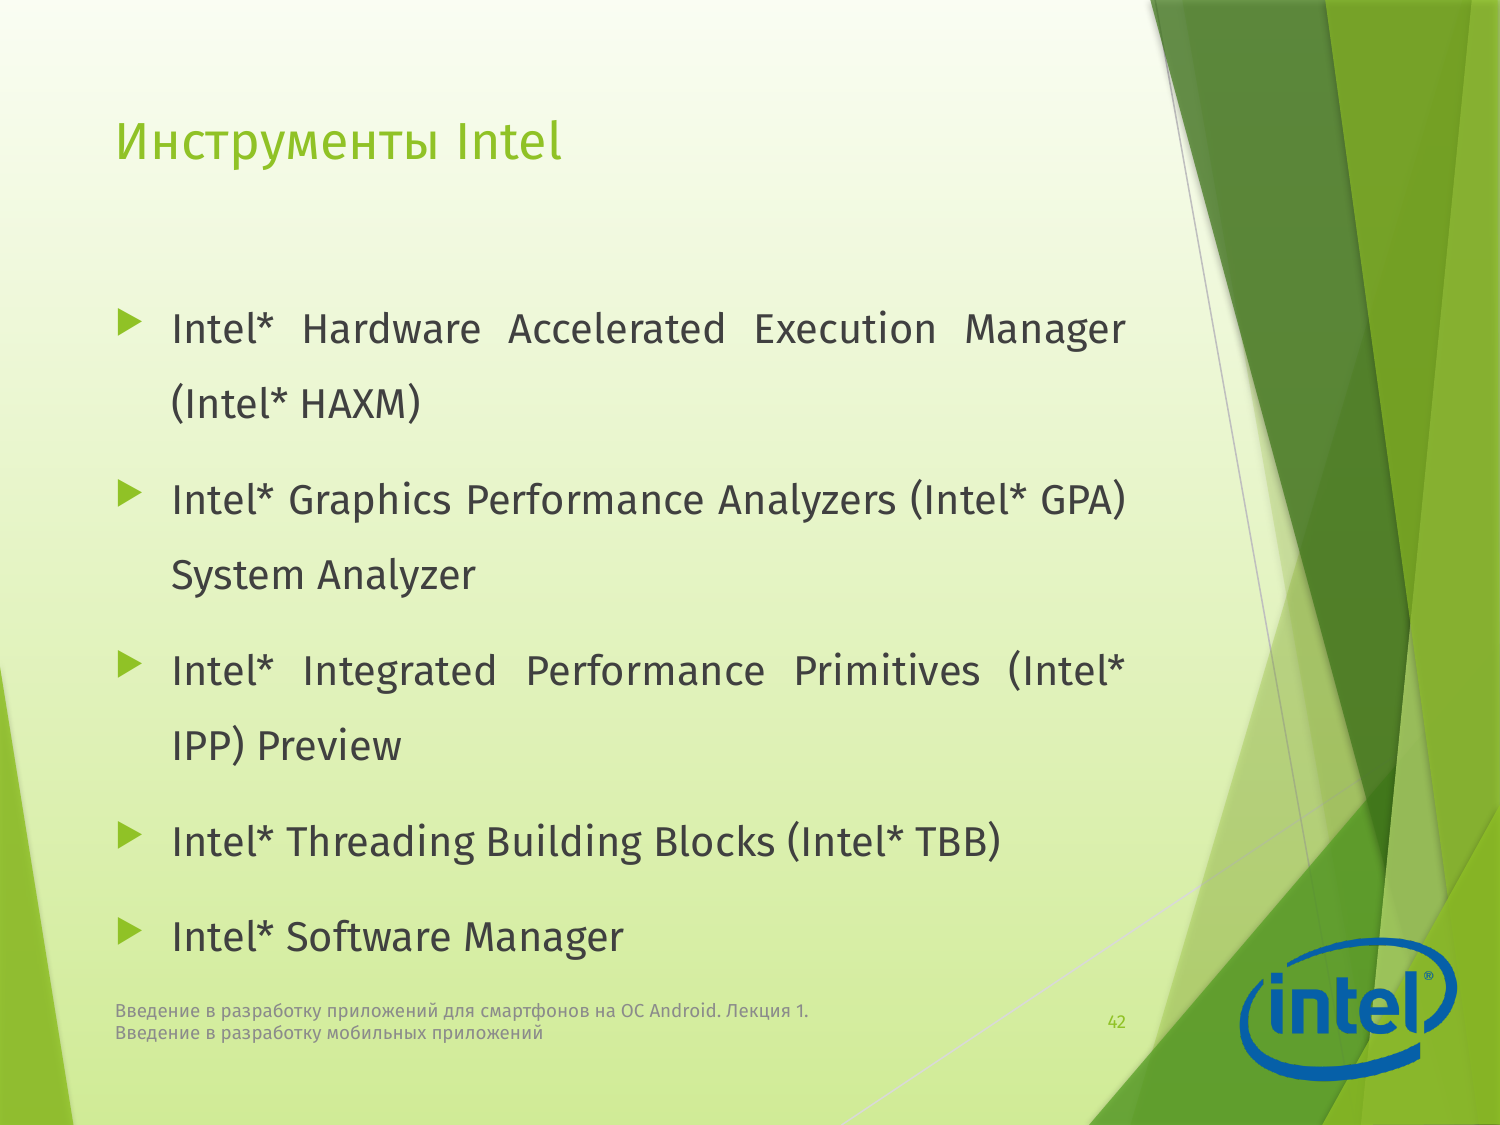

# Инструменты Intel
Intel* Hardware Accelerated Execution Manager (Intel* HAXM)
Intel* Graphics Performance Analyzers (Intel* GPA) System Analyzer
Intel* Integrated Performance Primitives (Intel* IPP) Preview
Intel* Threading Building Blocks (Intel* TBB)
Intel* Software Manager
Введение в разработку приложений для смартфонов на ОС Android. Лекция 1. Введение в разработку мобильных приложений
42